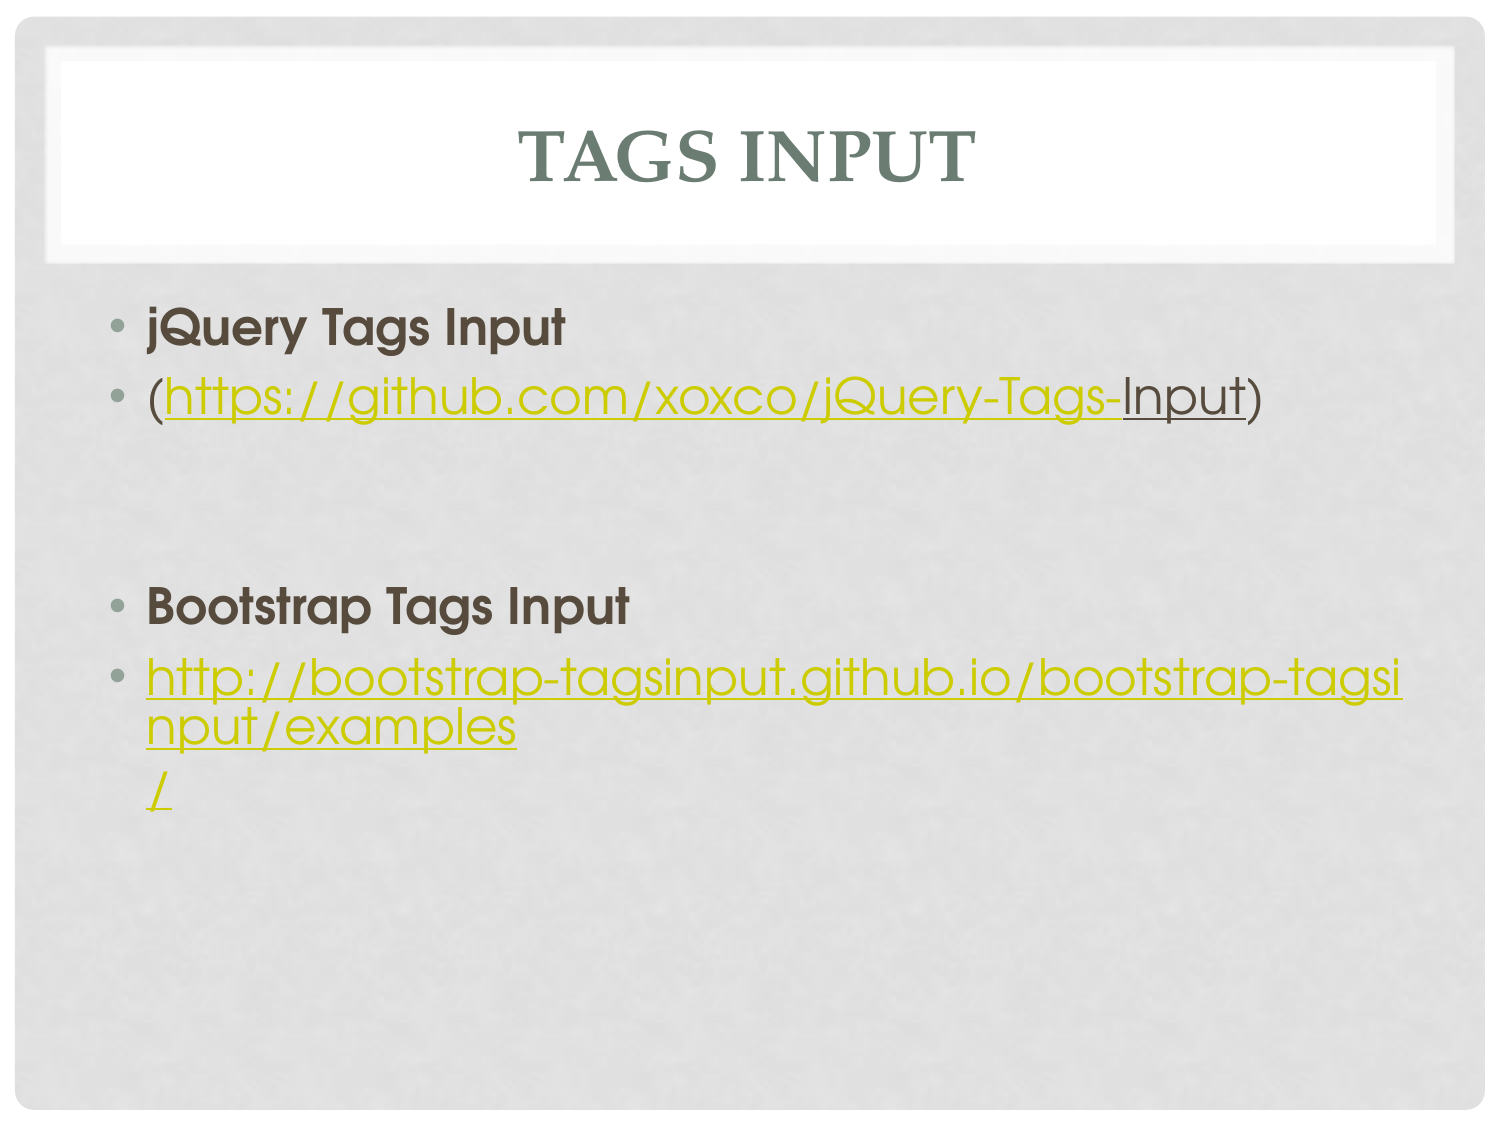

# Tags Input
jQuery Tags Input
(https://github.com/xoxco/jQuery-Tags-Input)

Bootstrap Tags Input
http://bootstrap-tagsinput.github.io/bootstrap-tagsinput/examples/